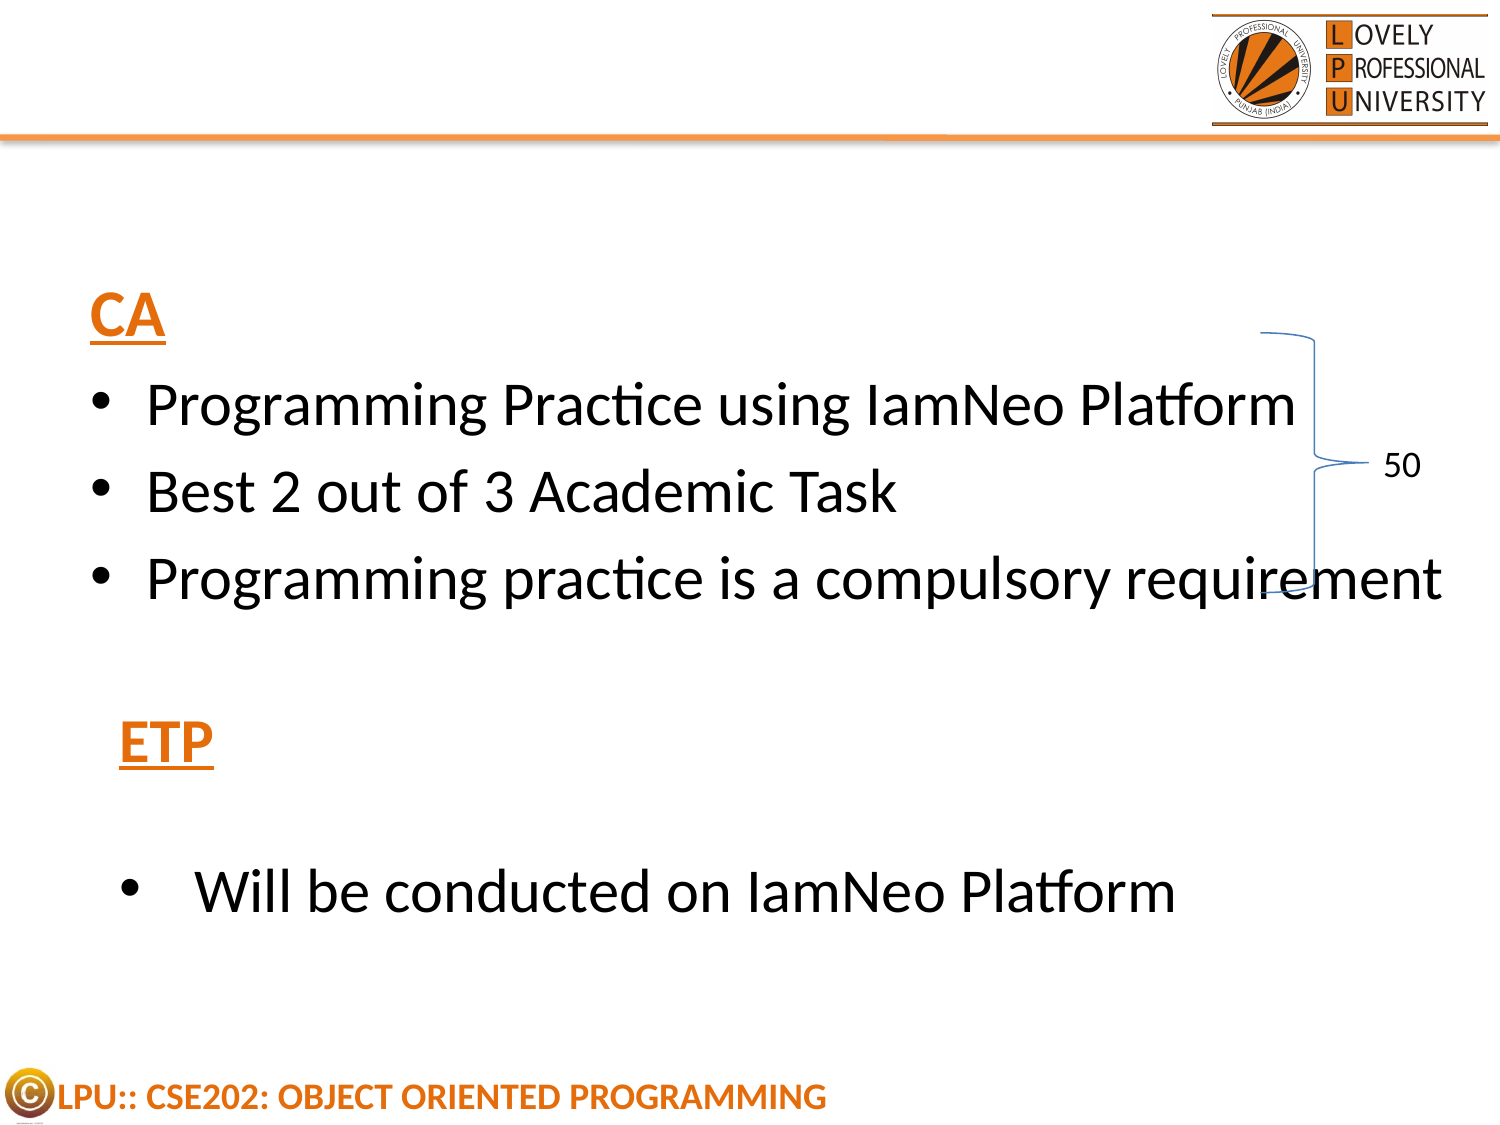

CA
Programming Practice using IamNeo Platform
Best 2 out of 3 Academic Task
Programming practice is a compulsory requirement

50
ETP

Will be conducted on IamNeo Platform